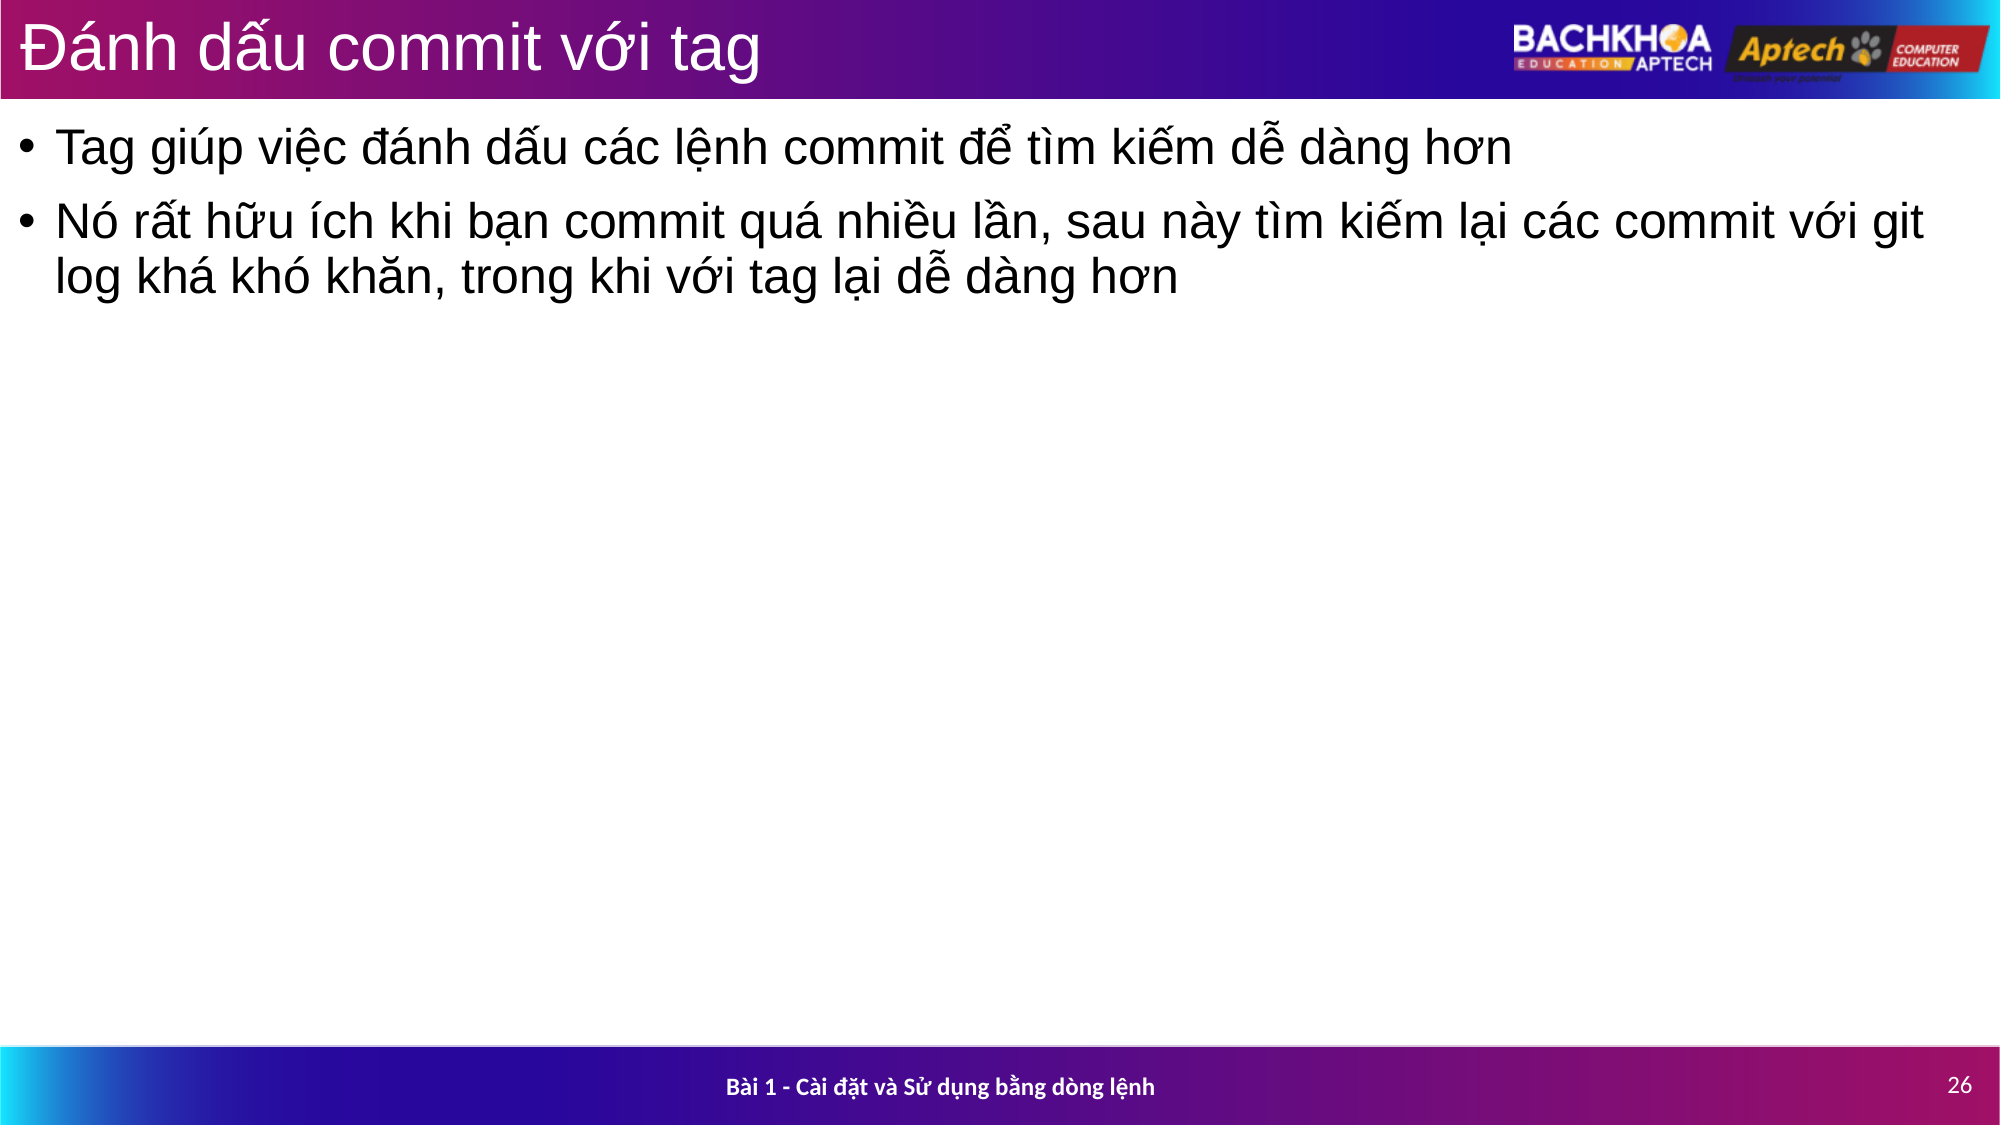

# Đánh dấu commit với tag
Tag giúp việc đánh dấu các lệnh commit để tìm kiếm dễ dàng hơn
Nó rất hữu ích khi bạn commit quá nhiều lần, sau này tìm kiếm lại các commit với git log khá khó khăn, trong khi với tag lại dễ dàng hơn
26
Bài 1 - Cài đặt và Sử dụng bằng dòng lệnh